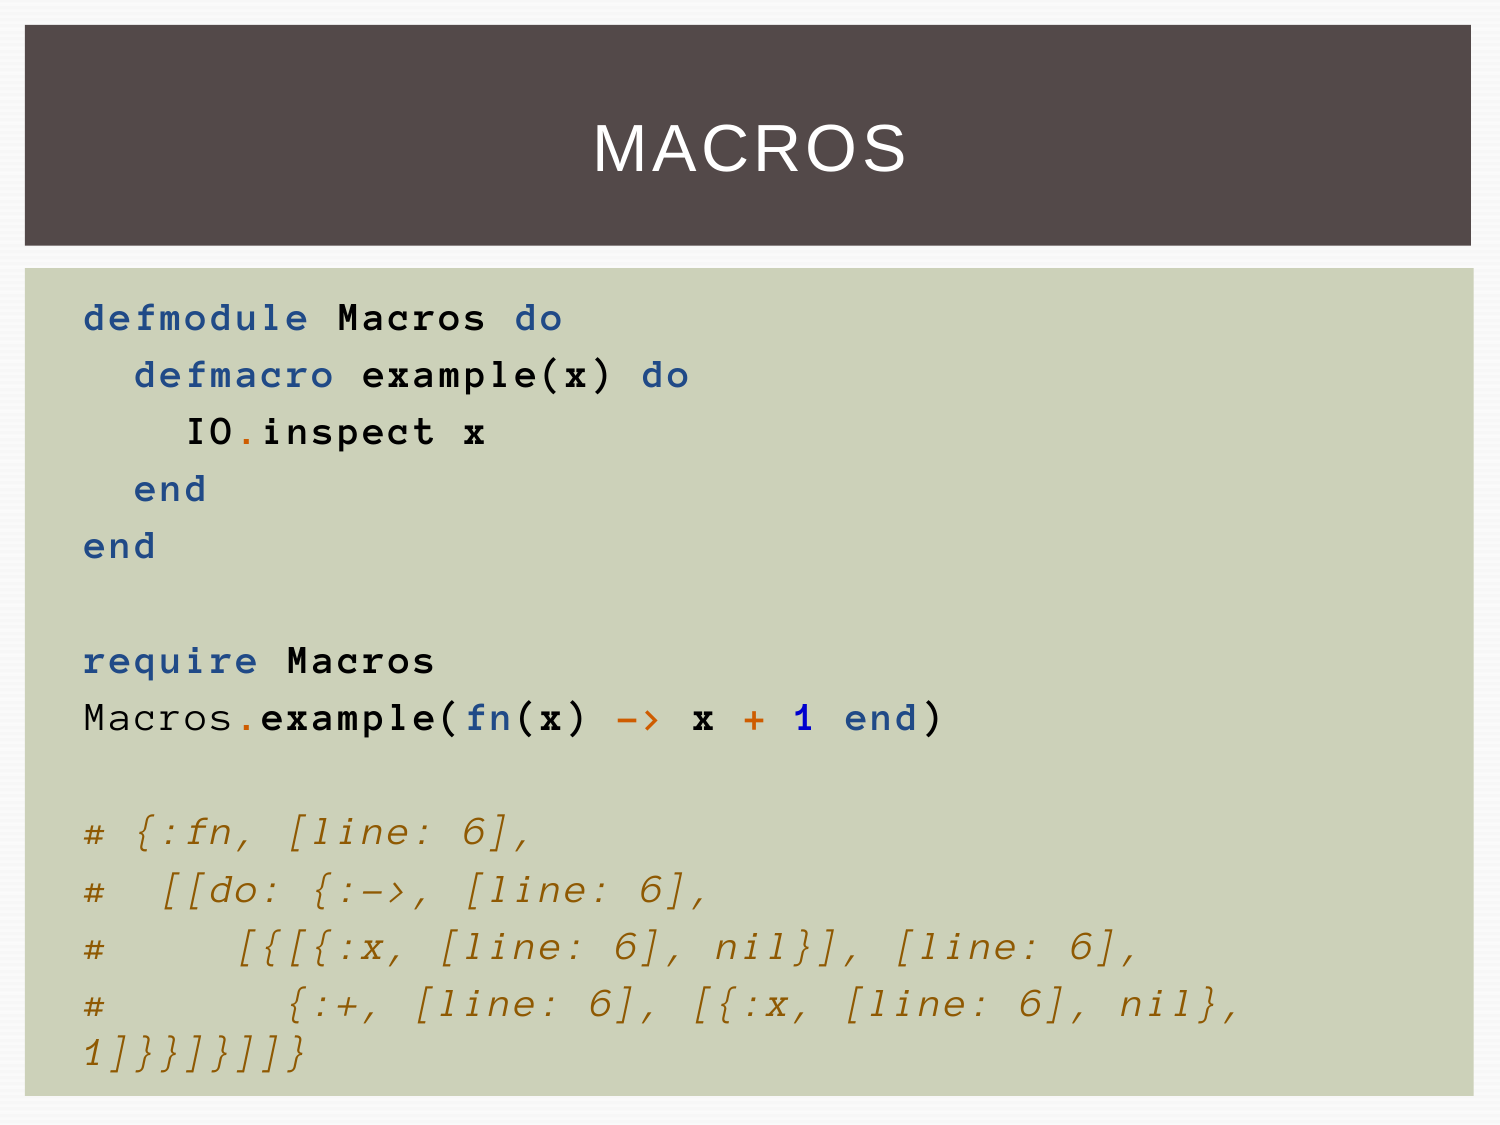

# MACROS
defmodule Macros do
  defmacro example(x) do
    IO.inspect x
  end
end

require Macros
Macros.example(fn(x) -> x + 1 end)

# {:fn, [line: 6],
#  [[do: {:->, [line: 6],
#     [{[{:x, [line: 6], nil}], [line: 6],
#       {:+, [line: 6], [{:x, [line: 6], nil}, 1]}}]}]]}